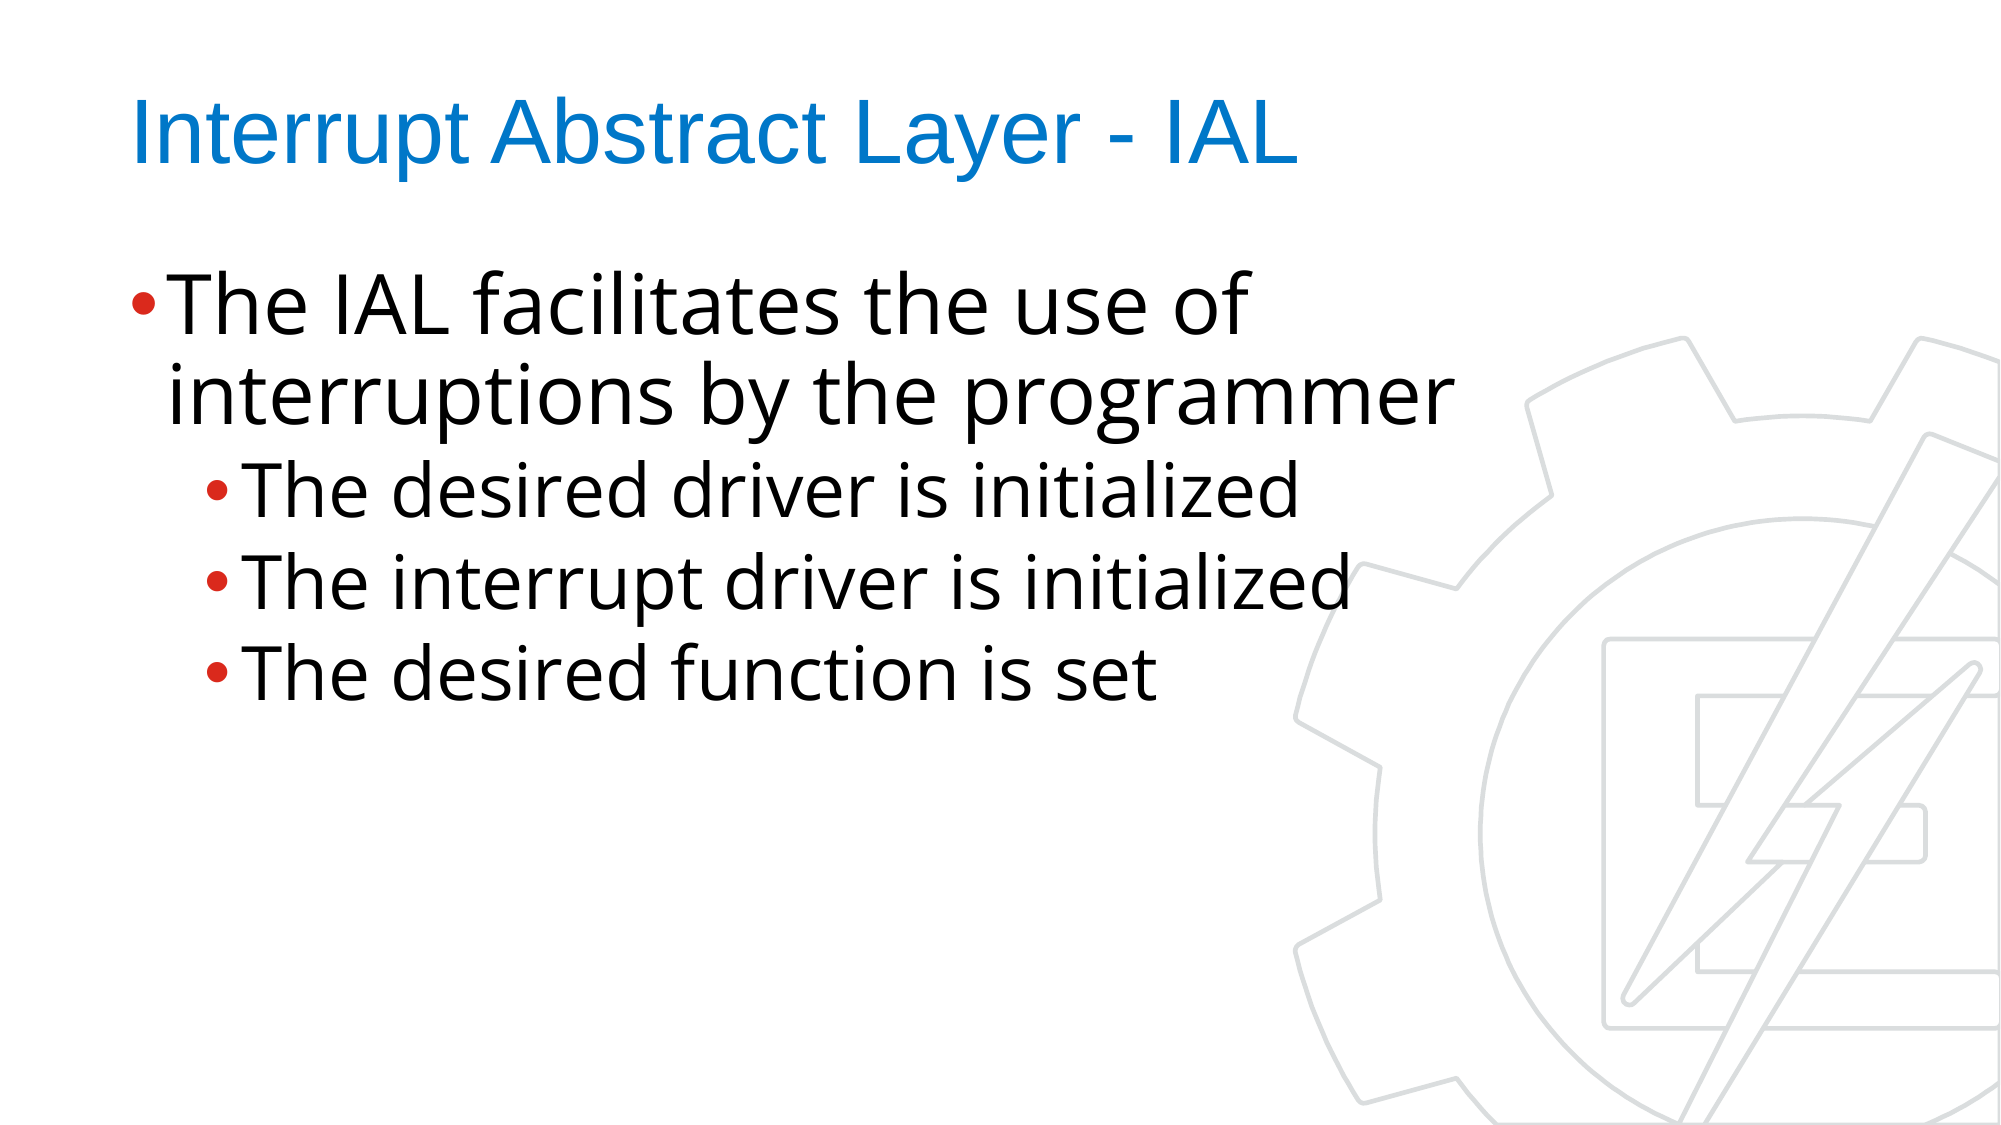

# Interrupt Abstract Layer - IAL
The IAL facilitates the use of interruptions by the programmer
The desired driver is initialized
The interrupt driver is initialized
The desired function is set